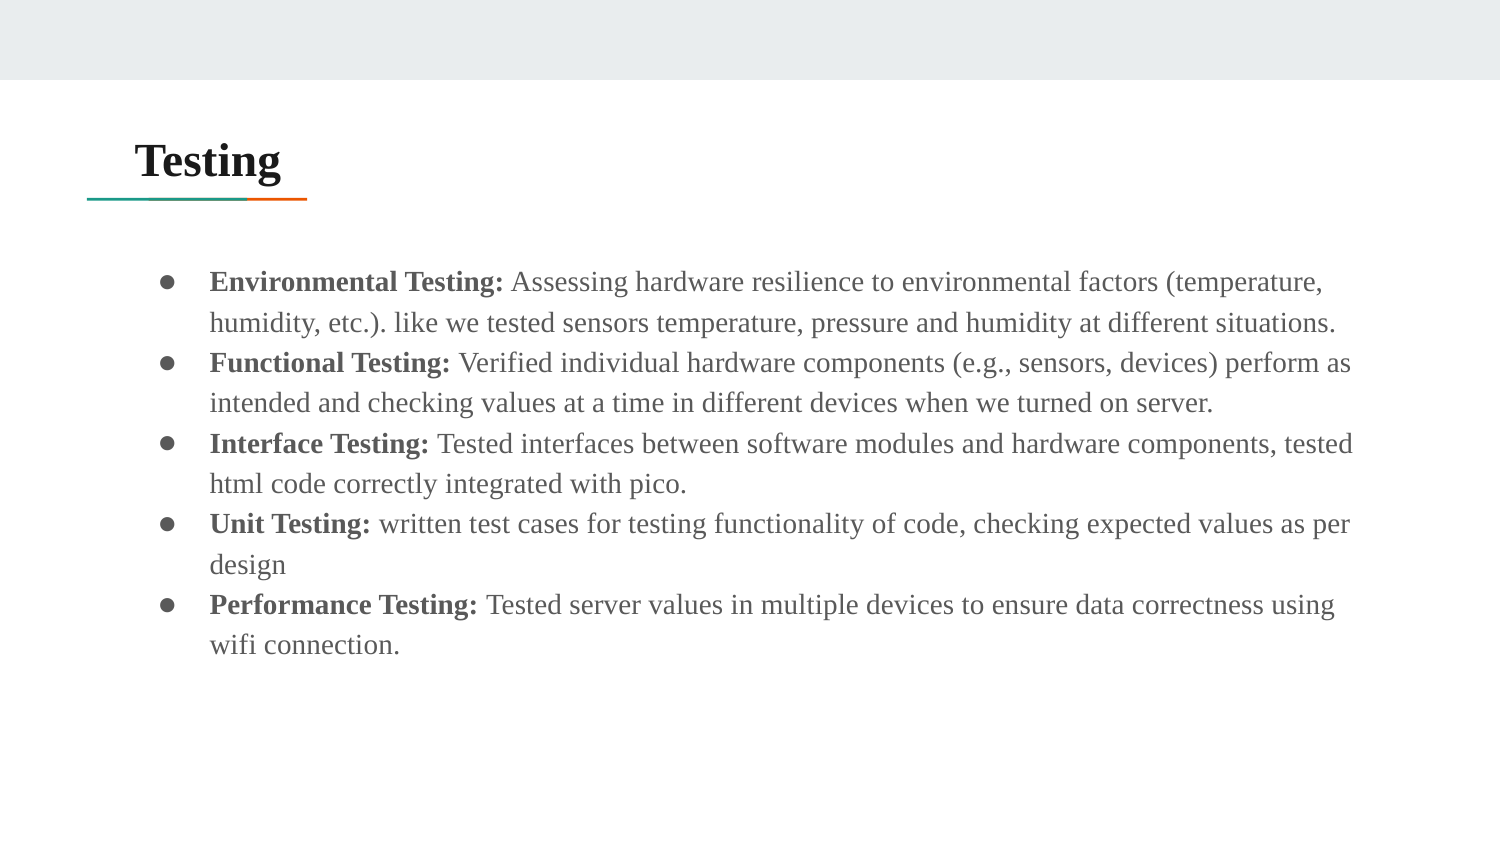

# Testing
Environmental Testing: Assessing hardware resilience to environmental factors (temperature, humidity, etc.). like we tested sensors temperature, pressure and humidity at different situations.
Functional Testing: Verified individual hardware components (e.g., sensors, devices) perform as intended and checking values at a time in different devices when we turned on server.
Interface Testing: Tested interfaces between software modules and hardware components, tested html code correctly integrated with pico.
Unit Testing: written test cases for testing functionality of code, checking expected values as per design
Performance Testing: Tested server values in multiple devices to ensure data correctness using wifi connection.